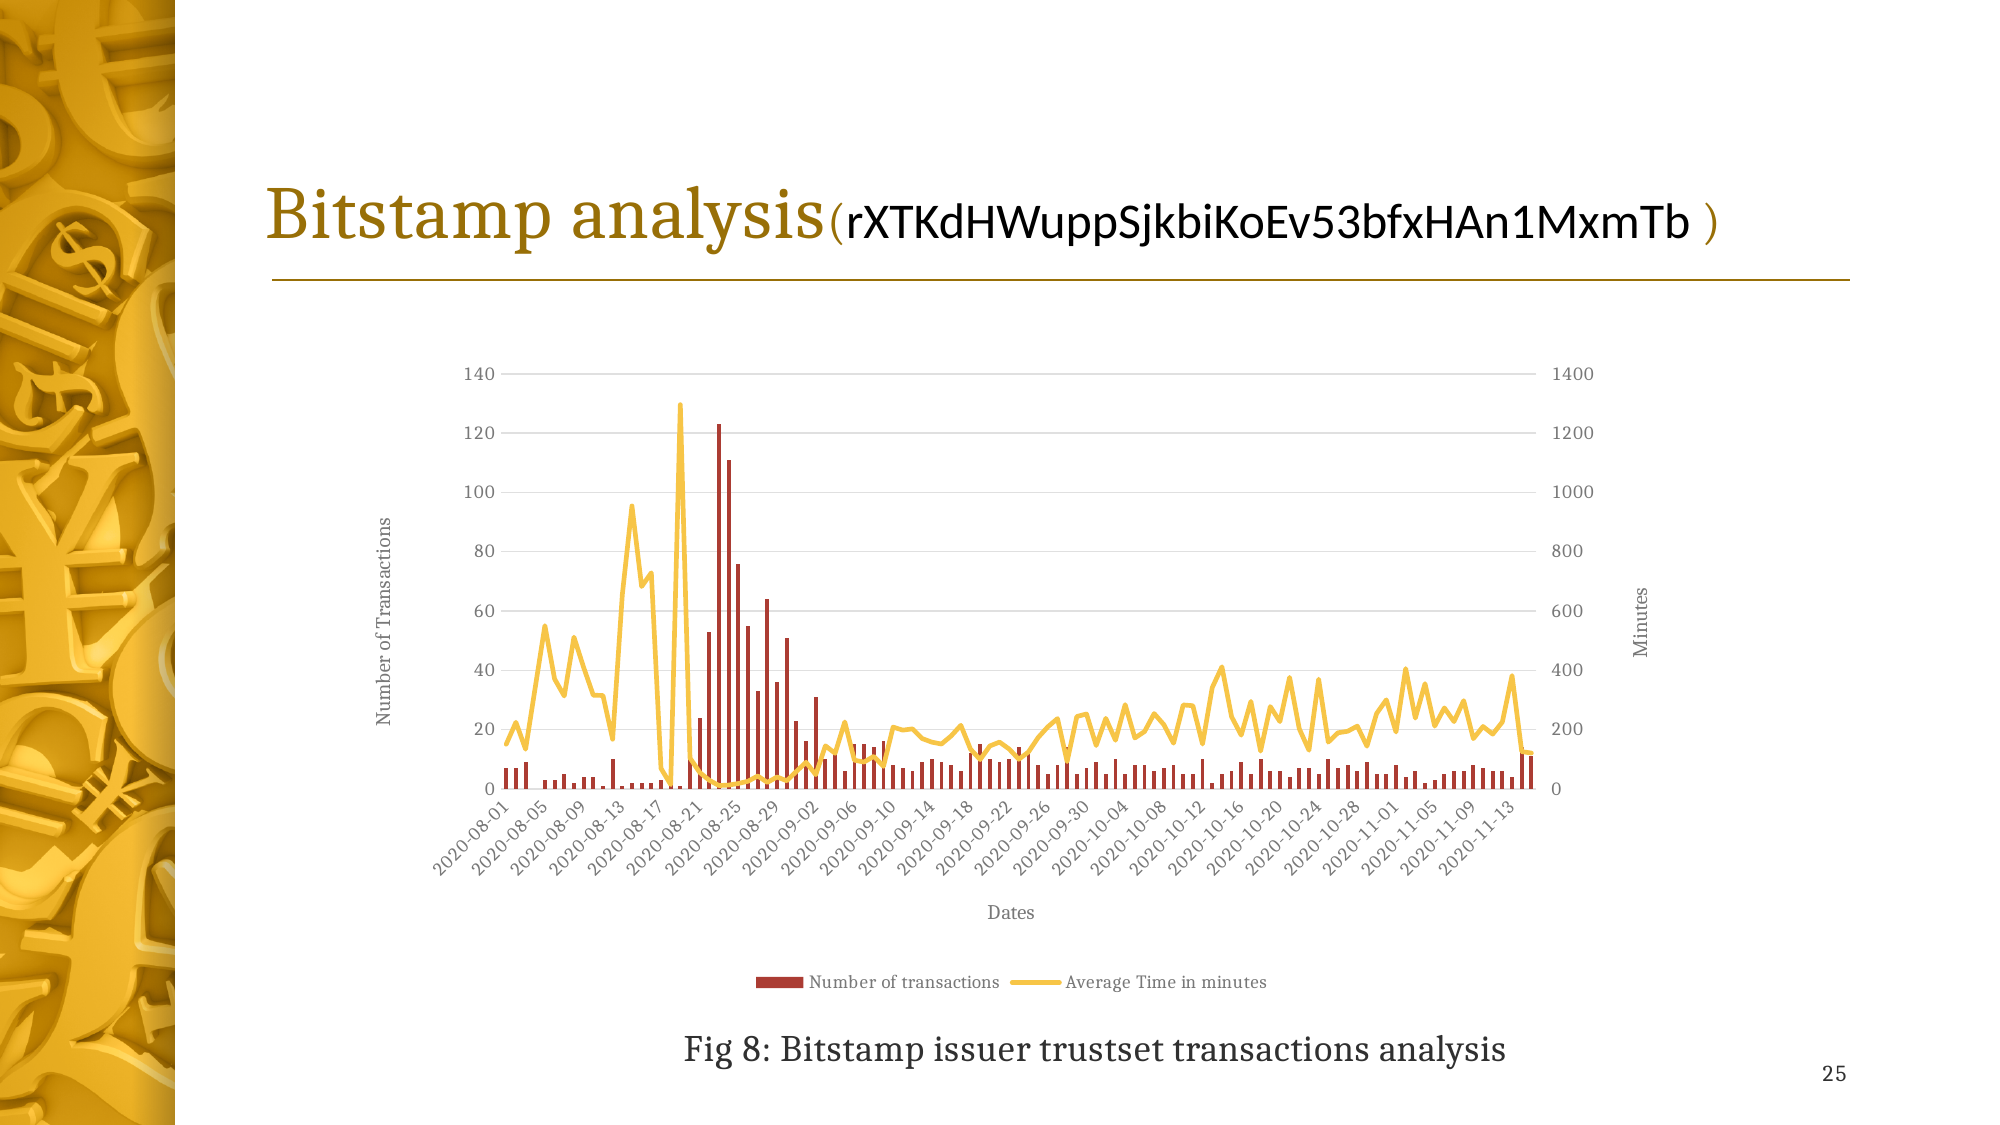

# Bitstamp analysis(rXTKdHWuppSjkbiKoEv53bfxHAn1MxmTb )

### Chart

| Category | Number of transactions | Average Time in minutes |
|---|---|---|
| 44044 | 7.0 | 150.57142857142858 |
| 44045 | 7.0 | 224.57142857142858 |
| 44046 | 9.0 | 133.77777777777777 |
| 44048 | 3.0 | 550.6666666666666 |
| 44049 | 3.0 | 370.6666666666667 |
| 44050 | 5.0 | 313.2 |
| 44051 | 2.0 | 512.0 |
| 44052 | 4.0 | 410.0 |
| 44053 | 4.0 | 316.0 |
| 44054 | 1.0 | 315.0 |
| 44055 | 10.0 | 167.4 |
| 44056 | 1.0 | 655.0 |
| 44057 | 2.0 | 954.5 |
| 44058 | 2.0 | 682.5 |
| 44059 | 2.0 | 729.0 |
| 44060 | 3.0 | 69.0 |
| 44061 | 2.0 | 14.5 |
| 44062 | 1.0 | 1296.0 |
| 44063 | 17.0 | 104.23529411764706 |
| 44064 | 24.0 | 55.375 |
| 44065 | 53.0 | 28.88679245283019 |
| 44066 | 123.0 | 11.154471544715447 |
| 44067 | 111.0 | 12.774774774774775 |
| 44068 | 76.0 | 18.223684210526315 |
| 44069 | 55.0 | 25.763636363636362 |
| 44070 | 33.0 | 43.484848484848484 |
| 44071 | 64.0 | 21.8125 |
| 44072 | 36.0 | 40.22222222222222 |
| 44073 | 51.0 | 27.392156862745097 |
| 44074 | 23.0 | 58.95652173913044 |
| 44075 | 16.0 | 89.625 |
| 44076 | 31.0 | 47.96774193548387 |
| 44077 | 10.0 | 145.2 |
| 44078 | 12.0 | 120.08333333333333 |
| 44079 | 6.0 | 225.66666666666666 |
| 44080 | 15.0 | 96.66666666666667 |
| 44081 | 15.0 | 90.53333333333333 |
| 44082 | 14.0 | 109.78571428571429 |
| 44083 | 16.0 | 75.6875 |
| 44084 | 8.0 | 208.375 |
| 44085 | 7.0 | 198.14285714285714 |
| 44086 | 6.0 | 202.5 |
| 44087 | 9.0 | 169.77777777777777 |
| 44088 | 10.0 | 157.7 |
| 44089 | 9.0 | 151.22222222222223 |
| 44090 | 8.0 | 178.625 |
| 44091 | 6.0 | 214.33333333333334 |
| 44092 | 12.0 | 133.83333333333334 |
| 44093 | 15.0 | 98.8 |
| 44094 | 10.0 | 144.7 |
| 44095 | 9.0 | 157.77777777777777 |
| 44096 | 10.0 | 134.3 |
| 44097 | 14.0 | 99.85714285714286 |
| 44098 | 13.0 | 124.3076923076923 |
| 44099 | 8.0 | 173.125 |
| 44100 | 5.0 | 209.2 |
| 44101 | 8.0 | 237.125 |
| 44102 | 14.0 | 92.07142857142857 |
| 44103 | 5.0 | 244.0 |
| 44104 | 7.0 | 252.57142857142858 |
| 44105 | 9.0 | 146.33333333333334 |
| 44106 | 5.0 | 237.8 |
| 44107 | 10.0 | 163.9 |
| 44108 | 5.0 | 284.2 |
| 44109 | 8.0 | 171.75 |
| 44110 | 8.0 | 193.25 |
| 44111 | 6.0 | 254.0 |
| 44112 | 7.0 | 216.57142857142858 |
| 44113 | 8.0 | 154.125 |
| 44114 | 5.0 | 283.0 |
| 44115 | 5.0 | 280.4 |
| 44116 | 10.0 | 151.2 |
| 44117 | 2.0 | 341.5 |
| 44118 | 5.0 | 412.0 |
| 44119 | 6.0 | 243.33333333333334 |
| 44120 | 9.0 | 181.22222222222223 |
| 44121 | 5.0 | 295.0 |
| 44122 | 10.0 | 127.3 |
| 44123 | 6.0 | 277.6666666666667 |
| 44124 | 6.0 | 227.0 |
| 44125 | 4.0 | 376.0 |
| 44126 | 7.0 | 202.85714285714286 |
| 44127 | 7.0 | 130.42857142857142 |
| 44128 | 5.0 | 370.0 |
| 44129 | 10.0 | 157.6 |
| 44130 | 7.0 | 189.14285714285714 |
| 44131 | 8.0 | 194.25 |
| 44132 | 6.0 | 211.83333333333334 |
| 44133 | 9.0 | 143.88888888888889 |
| 44134 | 5.0 | 254.4 |
| 44135 | 5.0 | 300.4 |
| 44136 | 8.0 | 191.875 |
| 44137 | 4.0 | 406.0 |
| 44138 | 6.0 | 238.66666666666666 |
| 44139 | 2.0 | 355.0 |
| 44140 | 3.0 | 211.66666666666666 |
| 44141 | 5.0 | 273.2 |
| 44142 | 6.0 | 226.83333333333334 |
| 44143 | 6.0 | 297.6666666666667 |
| 44144 | 8.0 | 169.375 |
| 44145 | 7.0 | 210.42857142857142 |
| 44146 | 6.0 | 184.5 |
| 44147 | 6.0 | 225.66666666666666 |
| 44148 | 4.0 | 382.25 |
| 44149 | 14.0 | 125.78571428571429 |
| 44150 | 11.0 | 120.72727272727273 |
Fig 8: Bitstamp issuer trustset transactions analysis
25